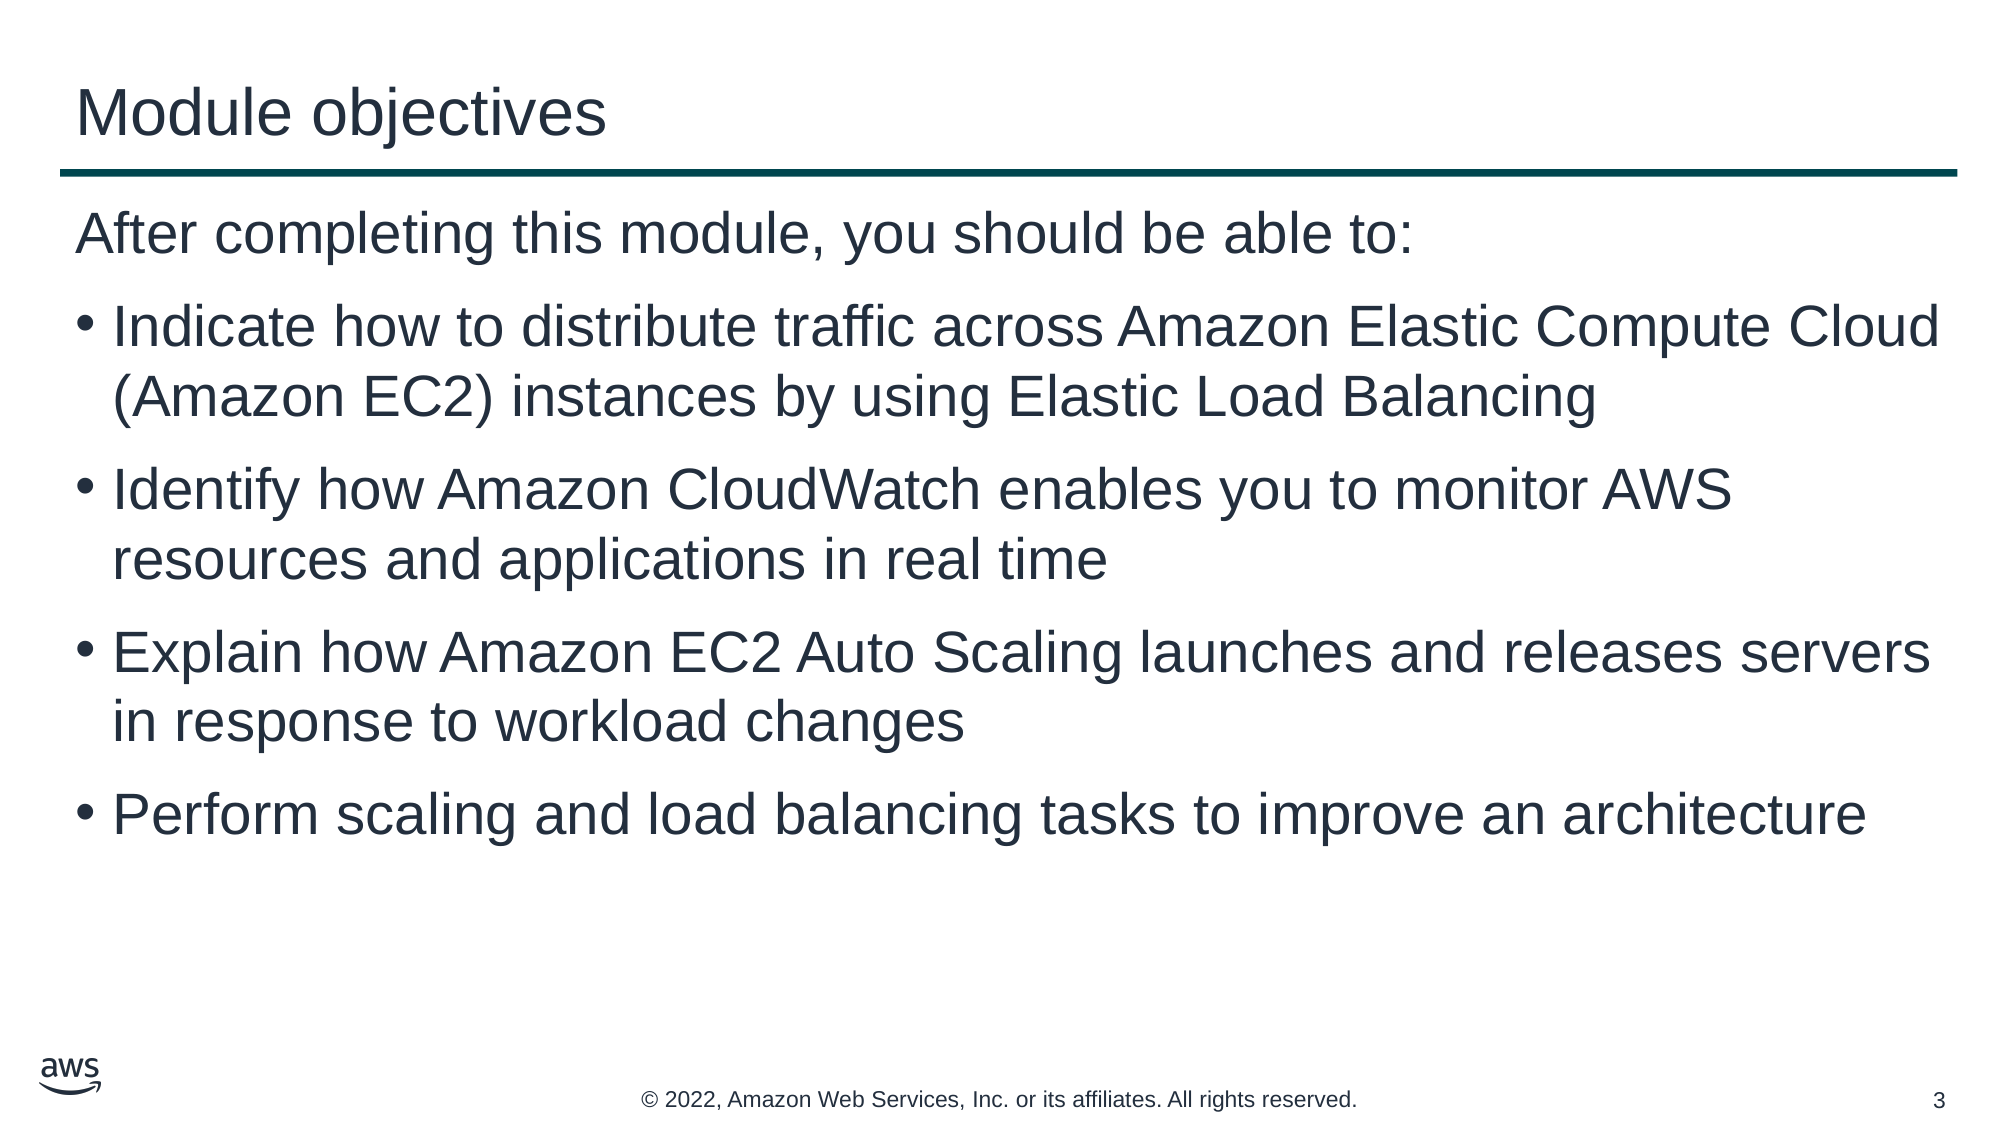

# Module objectives
After completing this module, you should be able to:
Indicate how to distribute traffic across Amazon Elastic Compute Cloud (Amazon EC2) instances by using Elastic Load Balancing
Identify how Amazon CloudWatch enables you to monitor AWS resources and applications in real time
Explain how Amazon EC2 Auto Scaling launches and releases servers in response to workload changes
Perform scaling and load balancing tasks to improve an architecture
3